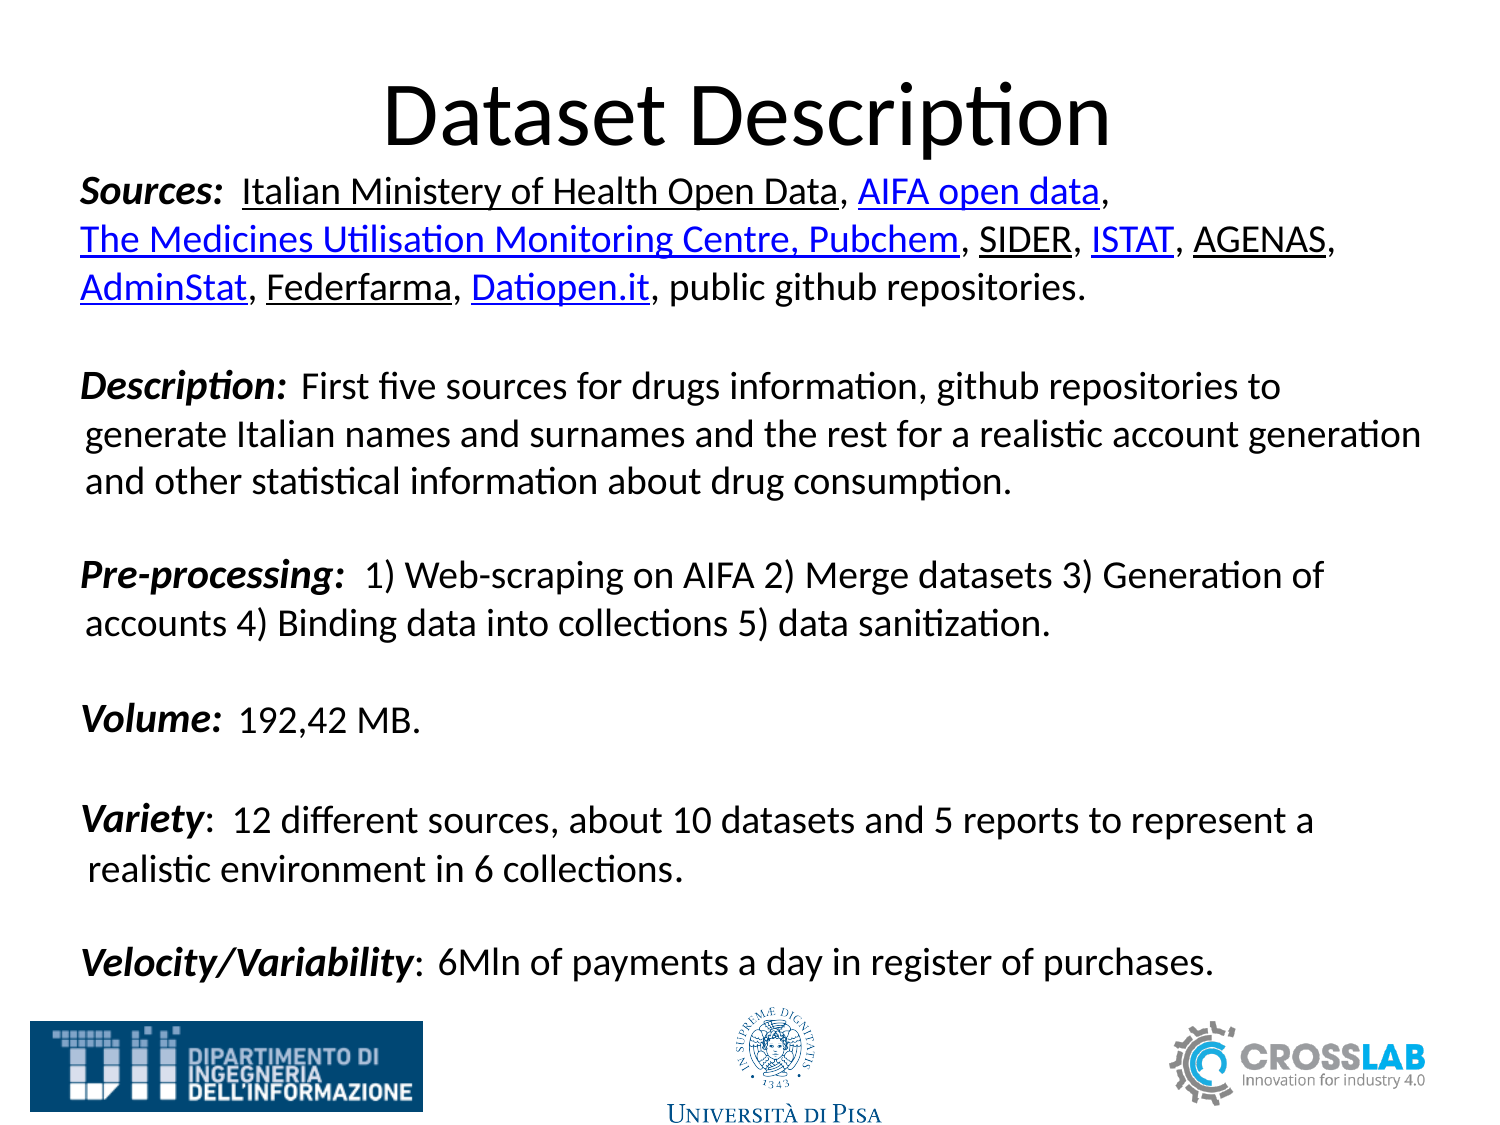

# Dataset Description
                 Italian Ministery of Health Open Data, AIFA open data,The Medicines Utilisation Monitoring Centre, Pubchem, SIDER, ISTAT, AGENAS, AdminStat, Federfarma, Datiopen.it, public github repositories.
Sources:
Description:
                        First five sources for drugs information, github repositories to generate Italian names and surnames and the rest for a realistic account generation and other statistical information about drug consumption.
Pre-processing:
                               1) Web-scraping on AIFA 2) Merge datasets 3) Generation of accounts 4) Binding data into collections 5) data sanitization.
Volume:
192,42 MB.
Variety:
                12 different sources, about 10 datasets and 5 reports to represent a realistic environment in 6 collections.
Velocity/Variability:
6Mln of payments a day in register of purchases.